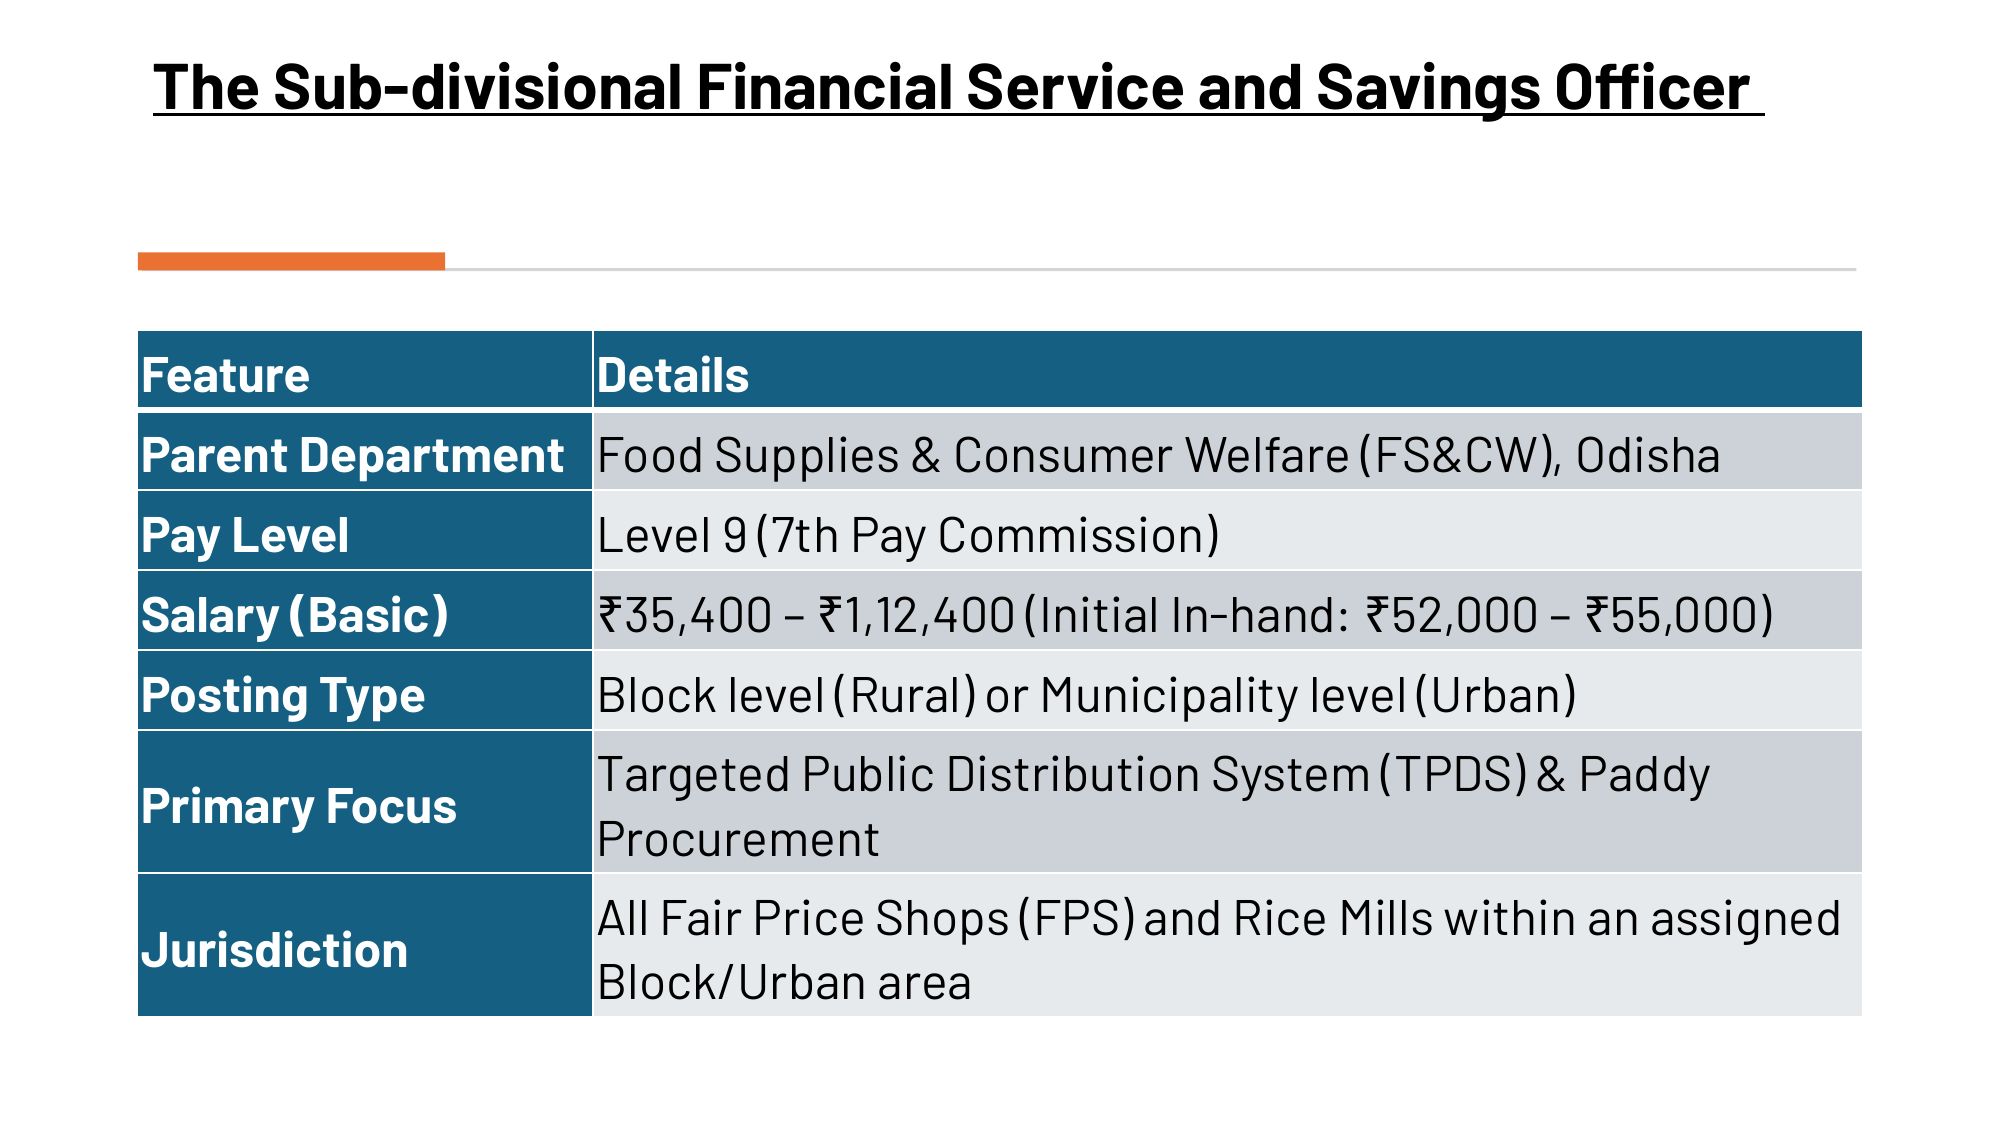

# The Sub-divisional Financial Service and Savings Officer

| Feature | Details |
| --- | --- |
| Parent Department | Food Supplies & Consumer Welfare (FS&CW), Odisha |
| Pay Level | Level 9 (7th Pay Commission) |
| Salary (Basic) | ₹35,400 – ₹1,12,400 (Initial In-hand: ₹52,000 – ₹55,000) |
| Posting Type | Block level (Rural) or Municipality level (Urban) |
| Primary Focus | Targeted Public Distribution System (TPDS) & Paddy Procurement |
| Jurisdiction | All Fair Price Shops (FPS) and Rice Mills within an assigned Block/Urban area |